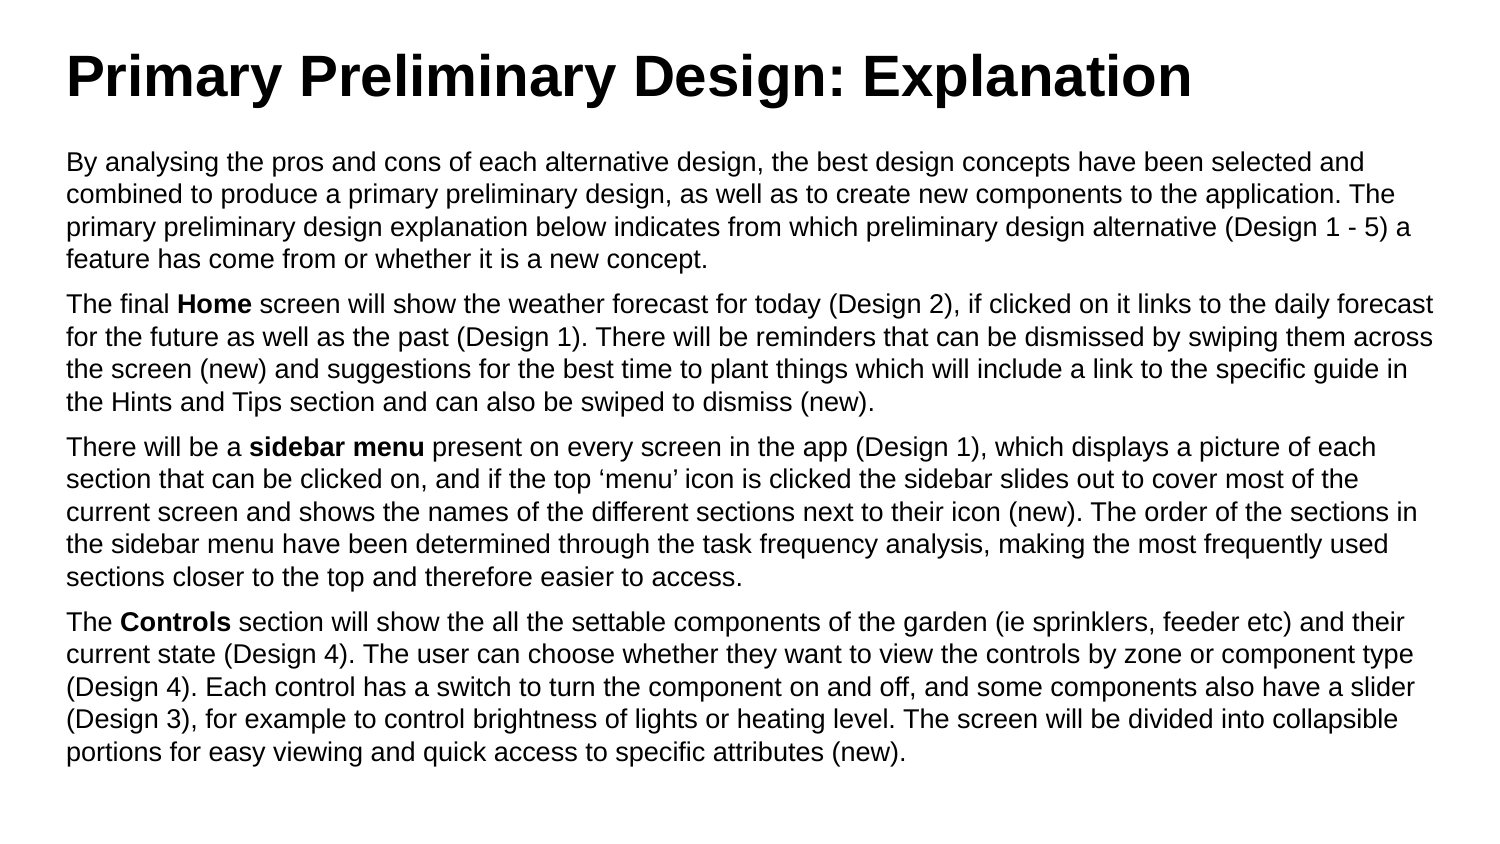

# Primary Preliminary Design: Explanation
By analysing the pros and cons of each alternative design, the best design concepts have been selected and combined to produce a primary preliminary design, as well as to create new components to the application. The primary preliminary design explanation below indicates from which preliminary design alternative (Design 1 - 5) a feature has come from or whether it is a new concept.
The final Home screen will show the weather forecast for today (Design 2), if clicked on it links to the daily forecast for the future as well as the past (Design 1). There will be reminders that can be dismissed by swiping them across the screen (new) and suggestions for the best time to plant things which will include a link to the specific guide in the Hints and Tips section and can also be swiped to dismiss (new).
There will be a sidebar menu present on every screen in the app (Design 1), which displays a picture of each section that can be clicked on, and if the top ‘menu’ icon is clicked the sidebar slides out to cover most of the current screen and shows the names of the different sections next to their icon (new). The order of the sections in the sidebar menu have been determined through the task frequency analysis, making the most frequently used sections closer to the top and therefore easier to access.
The Controls section will show the all the settable components of the garden (ie sprinklers, feeder etc) and their current state (Design 4). The user can choose whether they want to view the controls by zone or component type (Design 4). Each control has a switch to turn the component on and off, and some components also have a slider (Design 3), for example to control brightness of lights or heating level. The screen will be divided into collapsible portions for easy viewing and quick access to specific attributes (new).